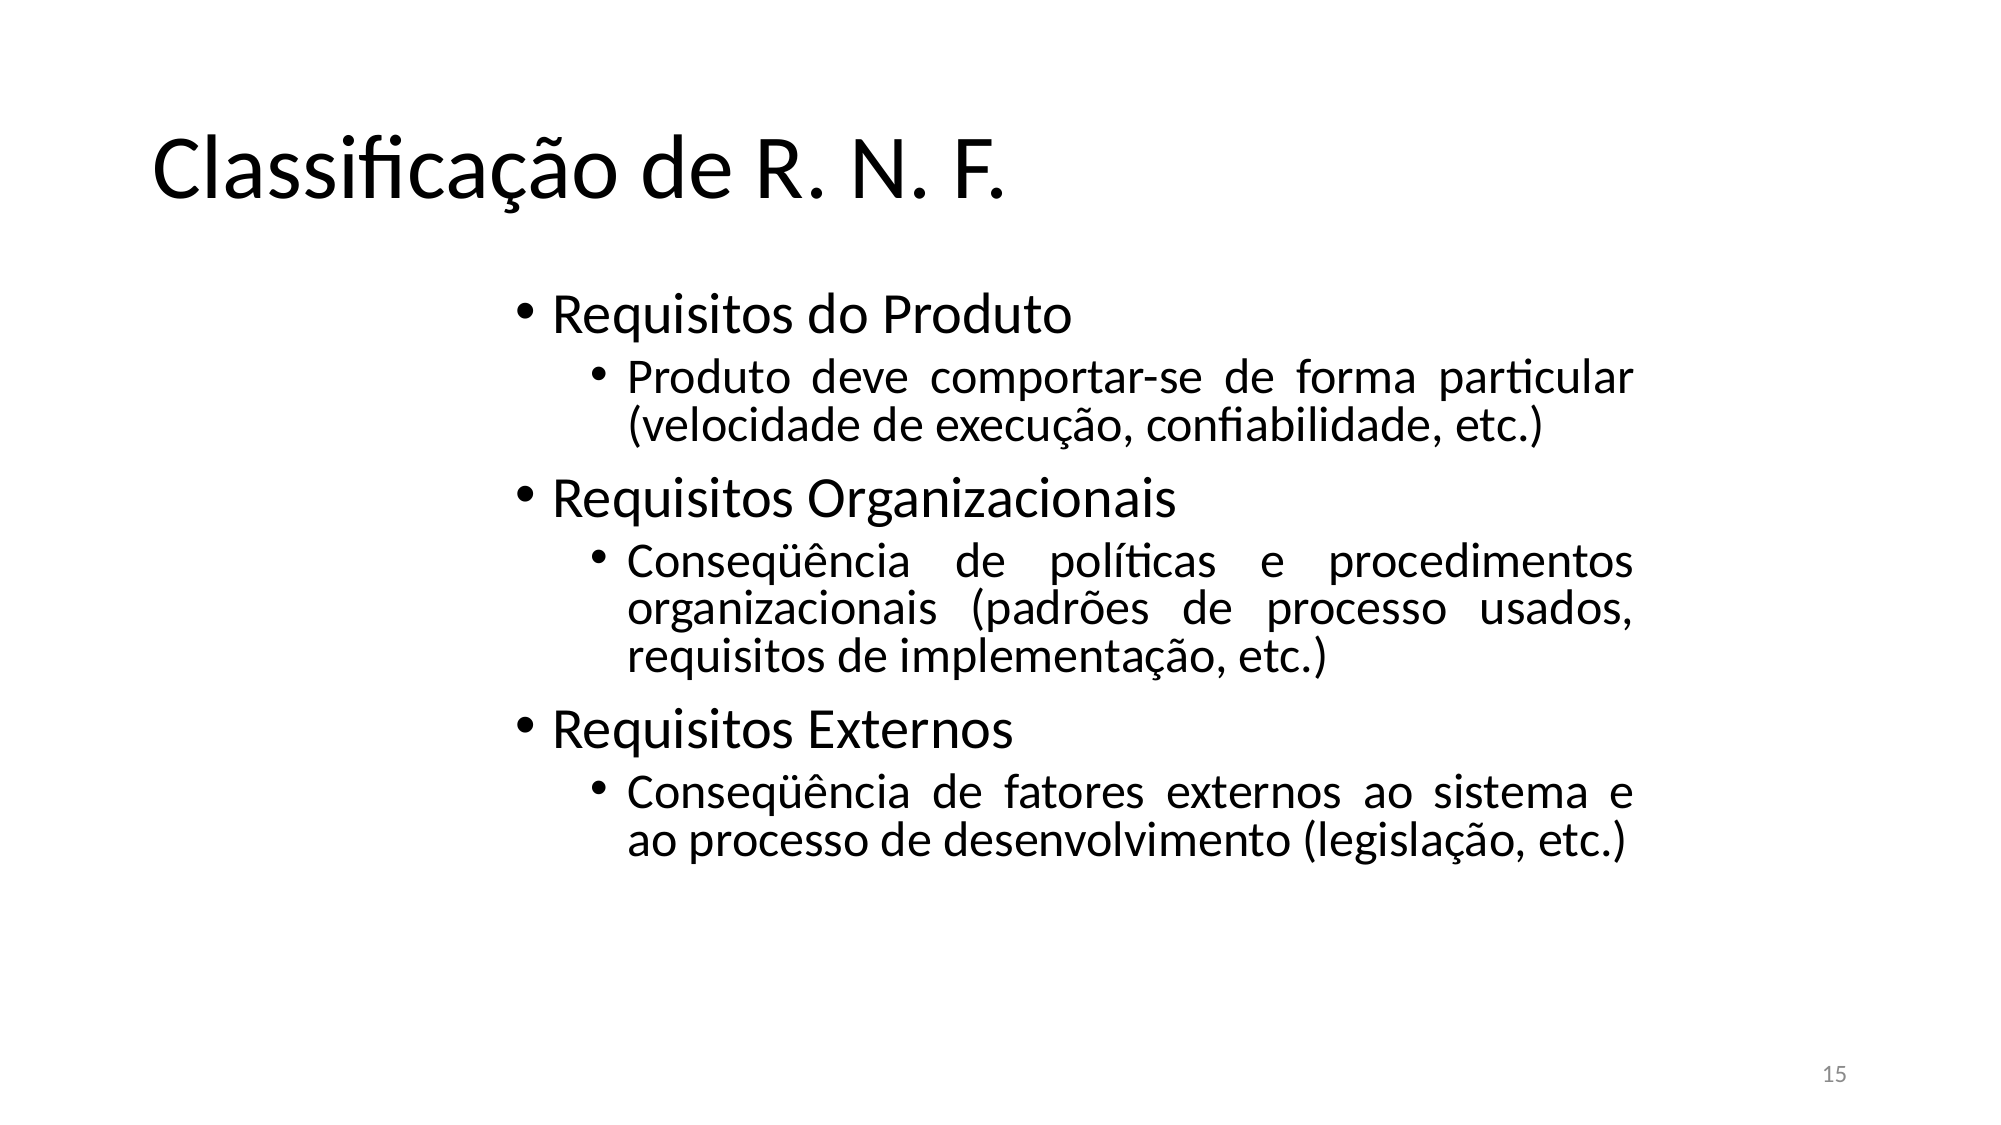

# Classificação de R. N. F.
Requisitos do Produto
Produto deve comportar-se de forma particular (velocidade de execução, confiabilidade, etc.)
Requisitos Organizacionais
Conseqüência de políticas e procedimentos organizacionais (padrões de processo usados, requisitos de implementação, etc.)
Requisitos Externos
Conseqüência de fatores externos ao sistema e ao processo de desenvolvimento (legislação, etc.)
15